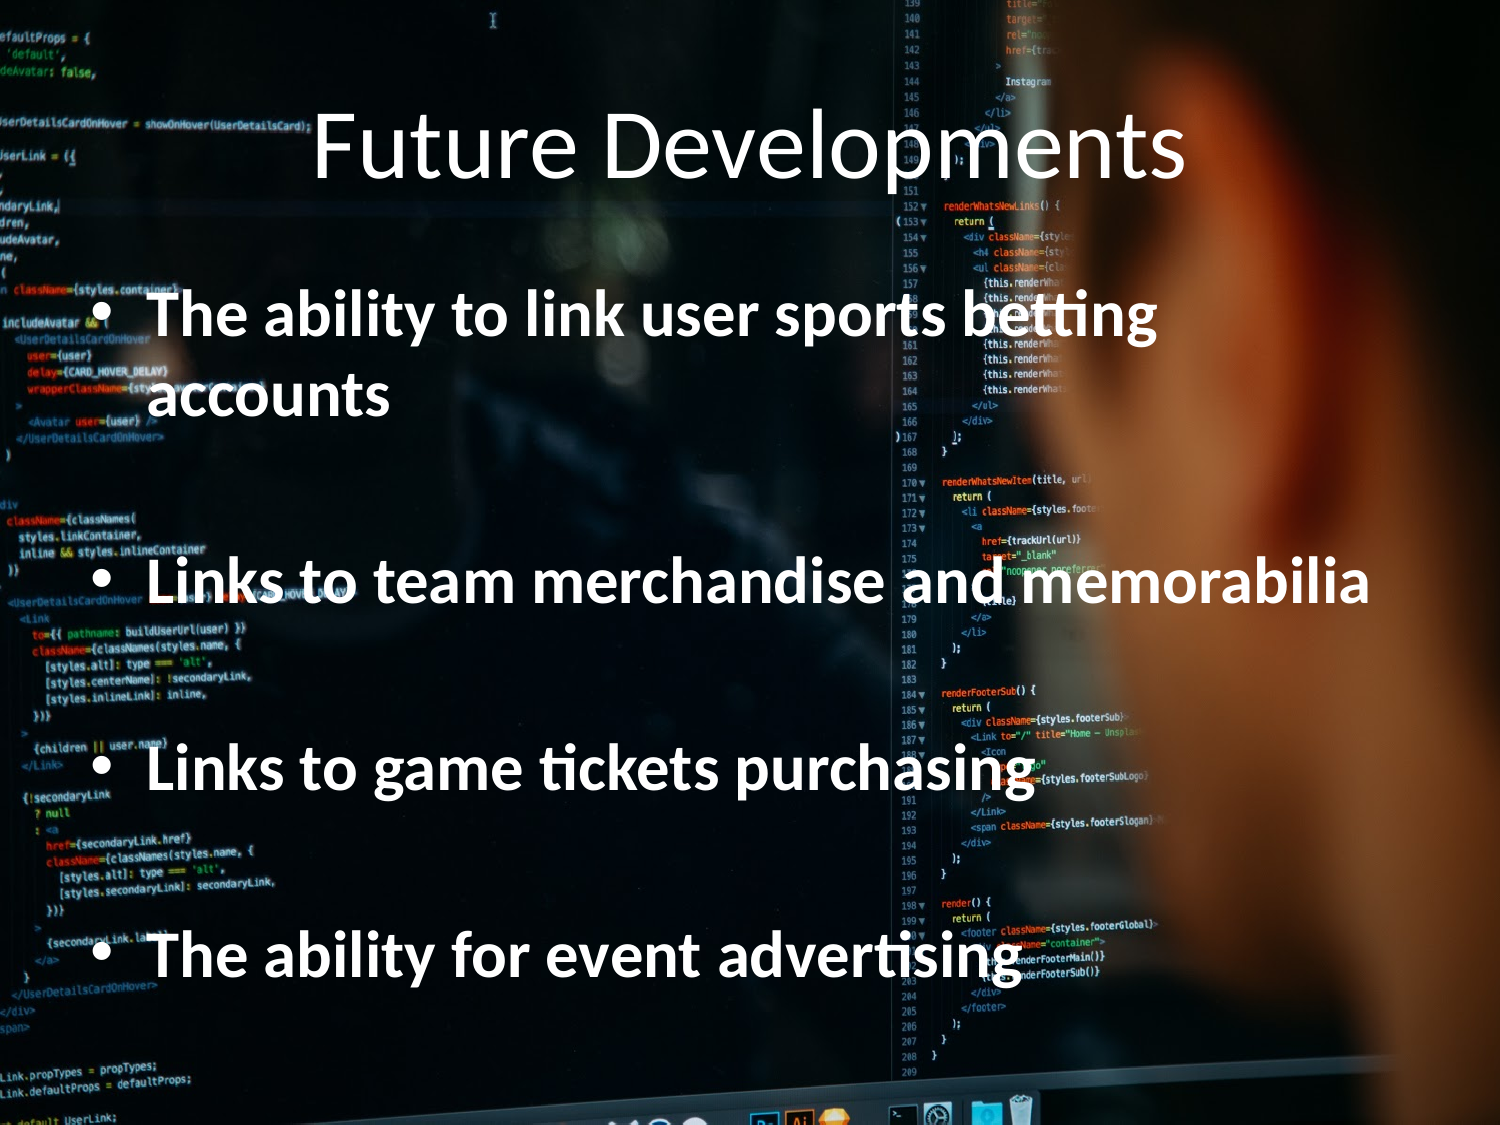

# Future Developments
The ability to link user sports betting accounts

Links to team merchandise and memorabilia

Links to game tickets purchasing

The ability for event advertising